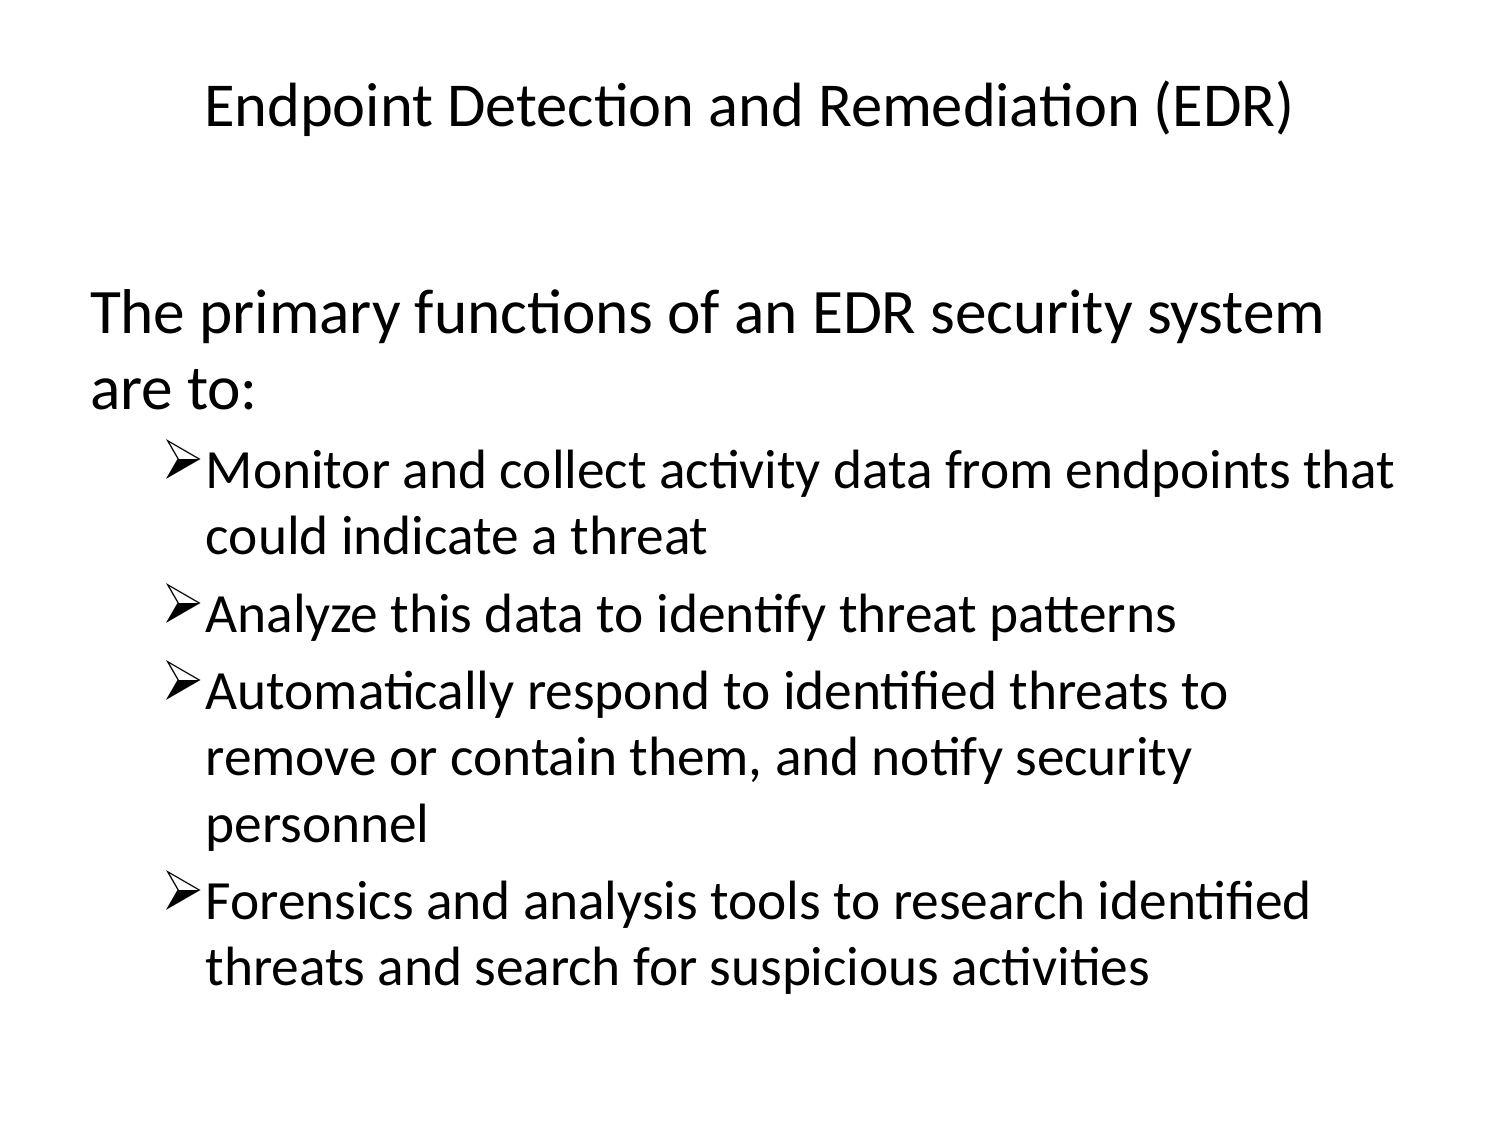

# Endpoint Detection and Remediation (EDR)
The primary functions of an EDR security system are to:
Monitor and collect activity data from endpoints that could indicate a threat
Analyze this data to identify threat patterns
Automatically respond to identified threats to remove or contain them, and notify security personnel
Forensics and analysis tools to research identified threats and search for suspicious activities